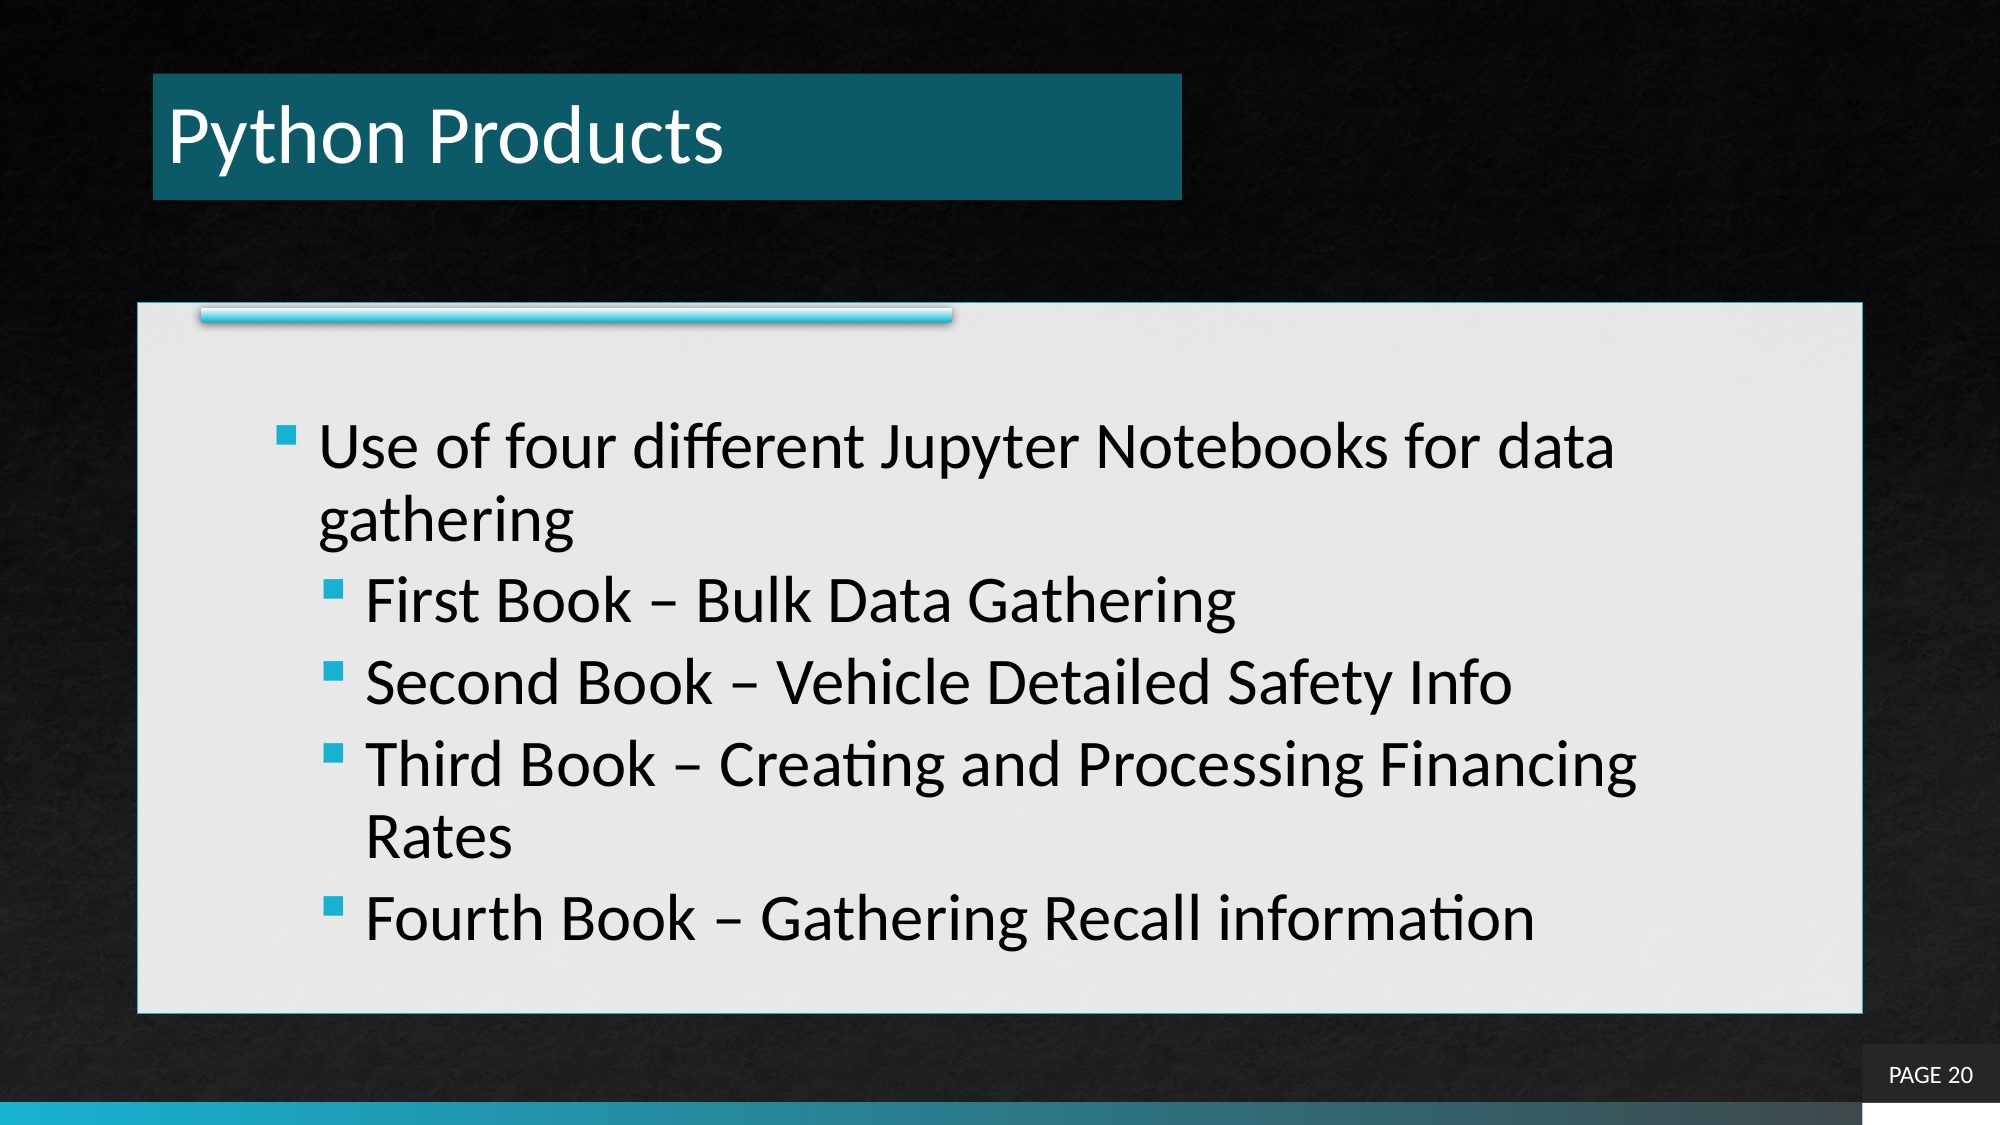

# Python Products
Use of four different Jupyter Notebooks for data gathering
First Book – Bulk Data Gathering
Second Book – Vehicle Detailed Safety Info
Third Book – Creating and Processing Financing Rates
Fourth Book – Gathering Recall information

PAGE 20